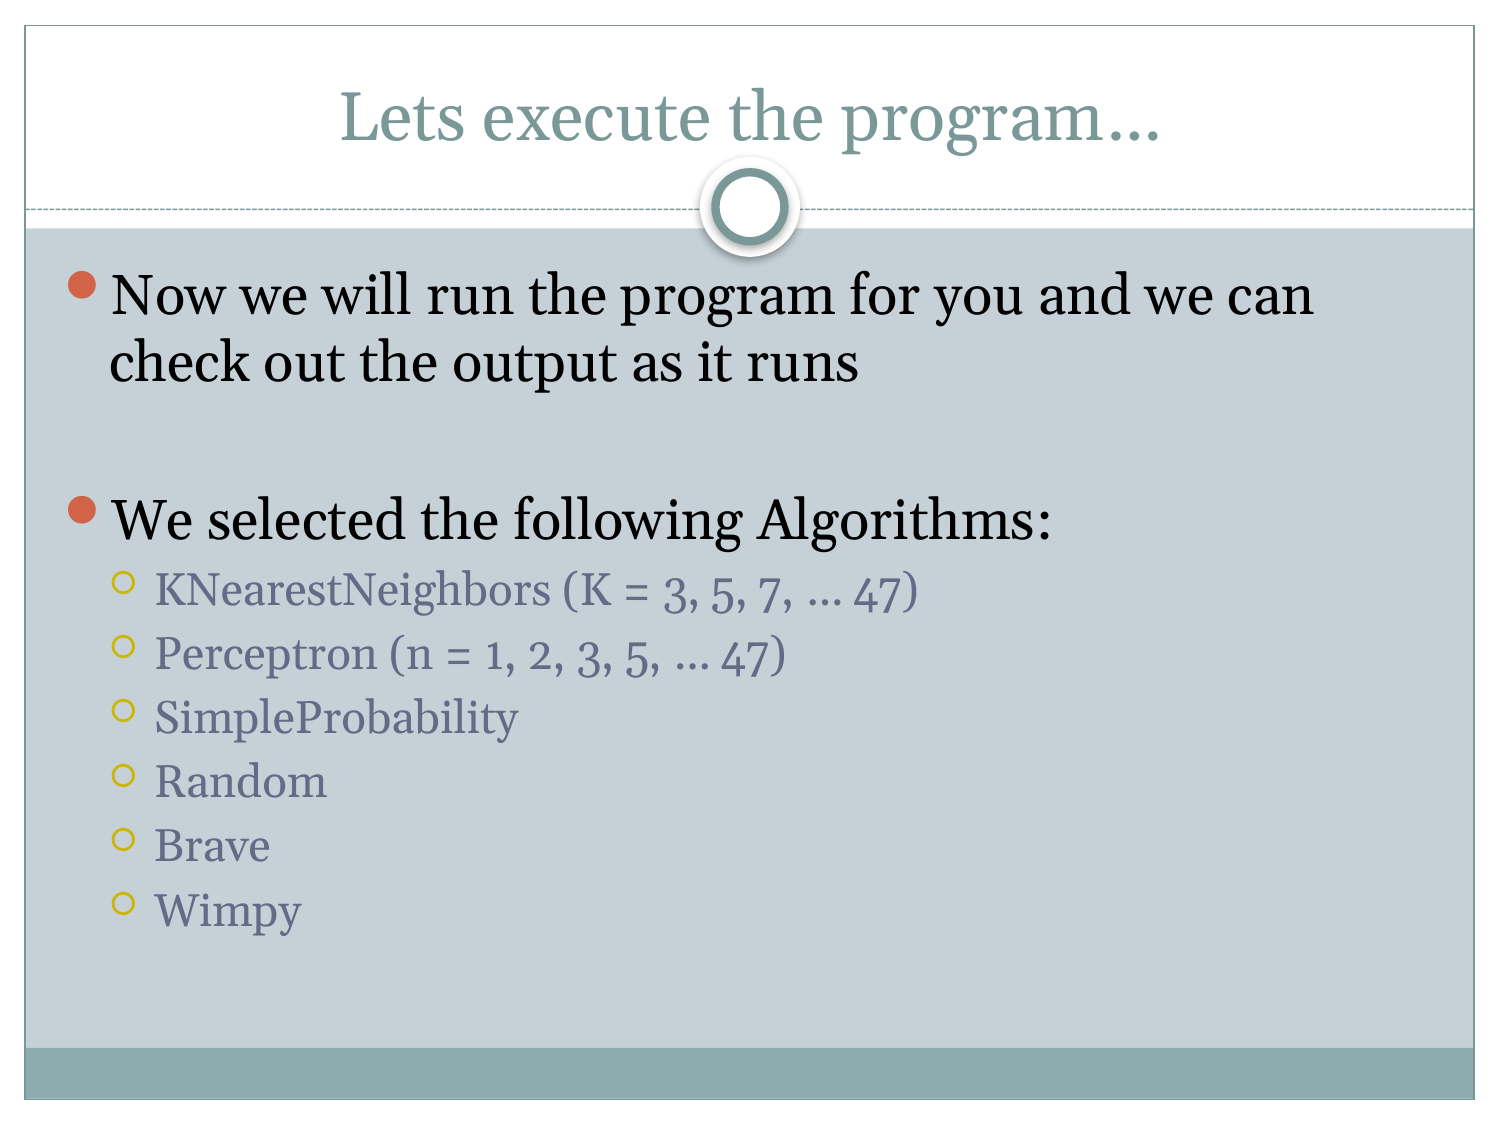

# Lets execute the program…
Now we will run the program for you and we can check out the output as it runs

We selected the following Algorithms:
KNearestNeighbors (K = 3, 5, 7, … 47)
Perceptron (n = 1, 2, 3, 5, … 47)
SimpleProbability
Random
Brave
Wimpy